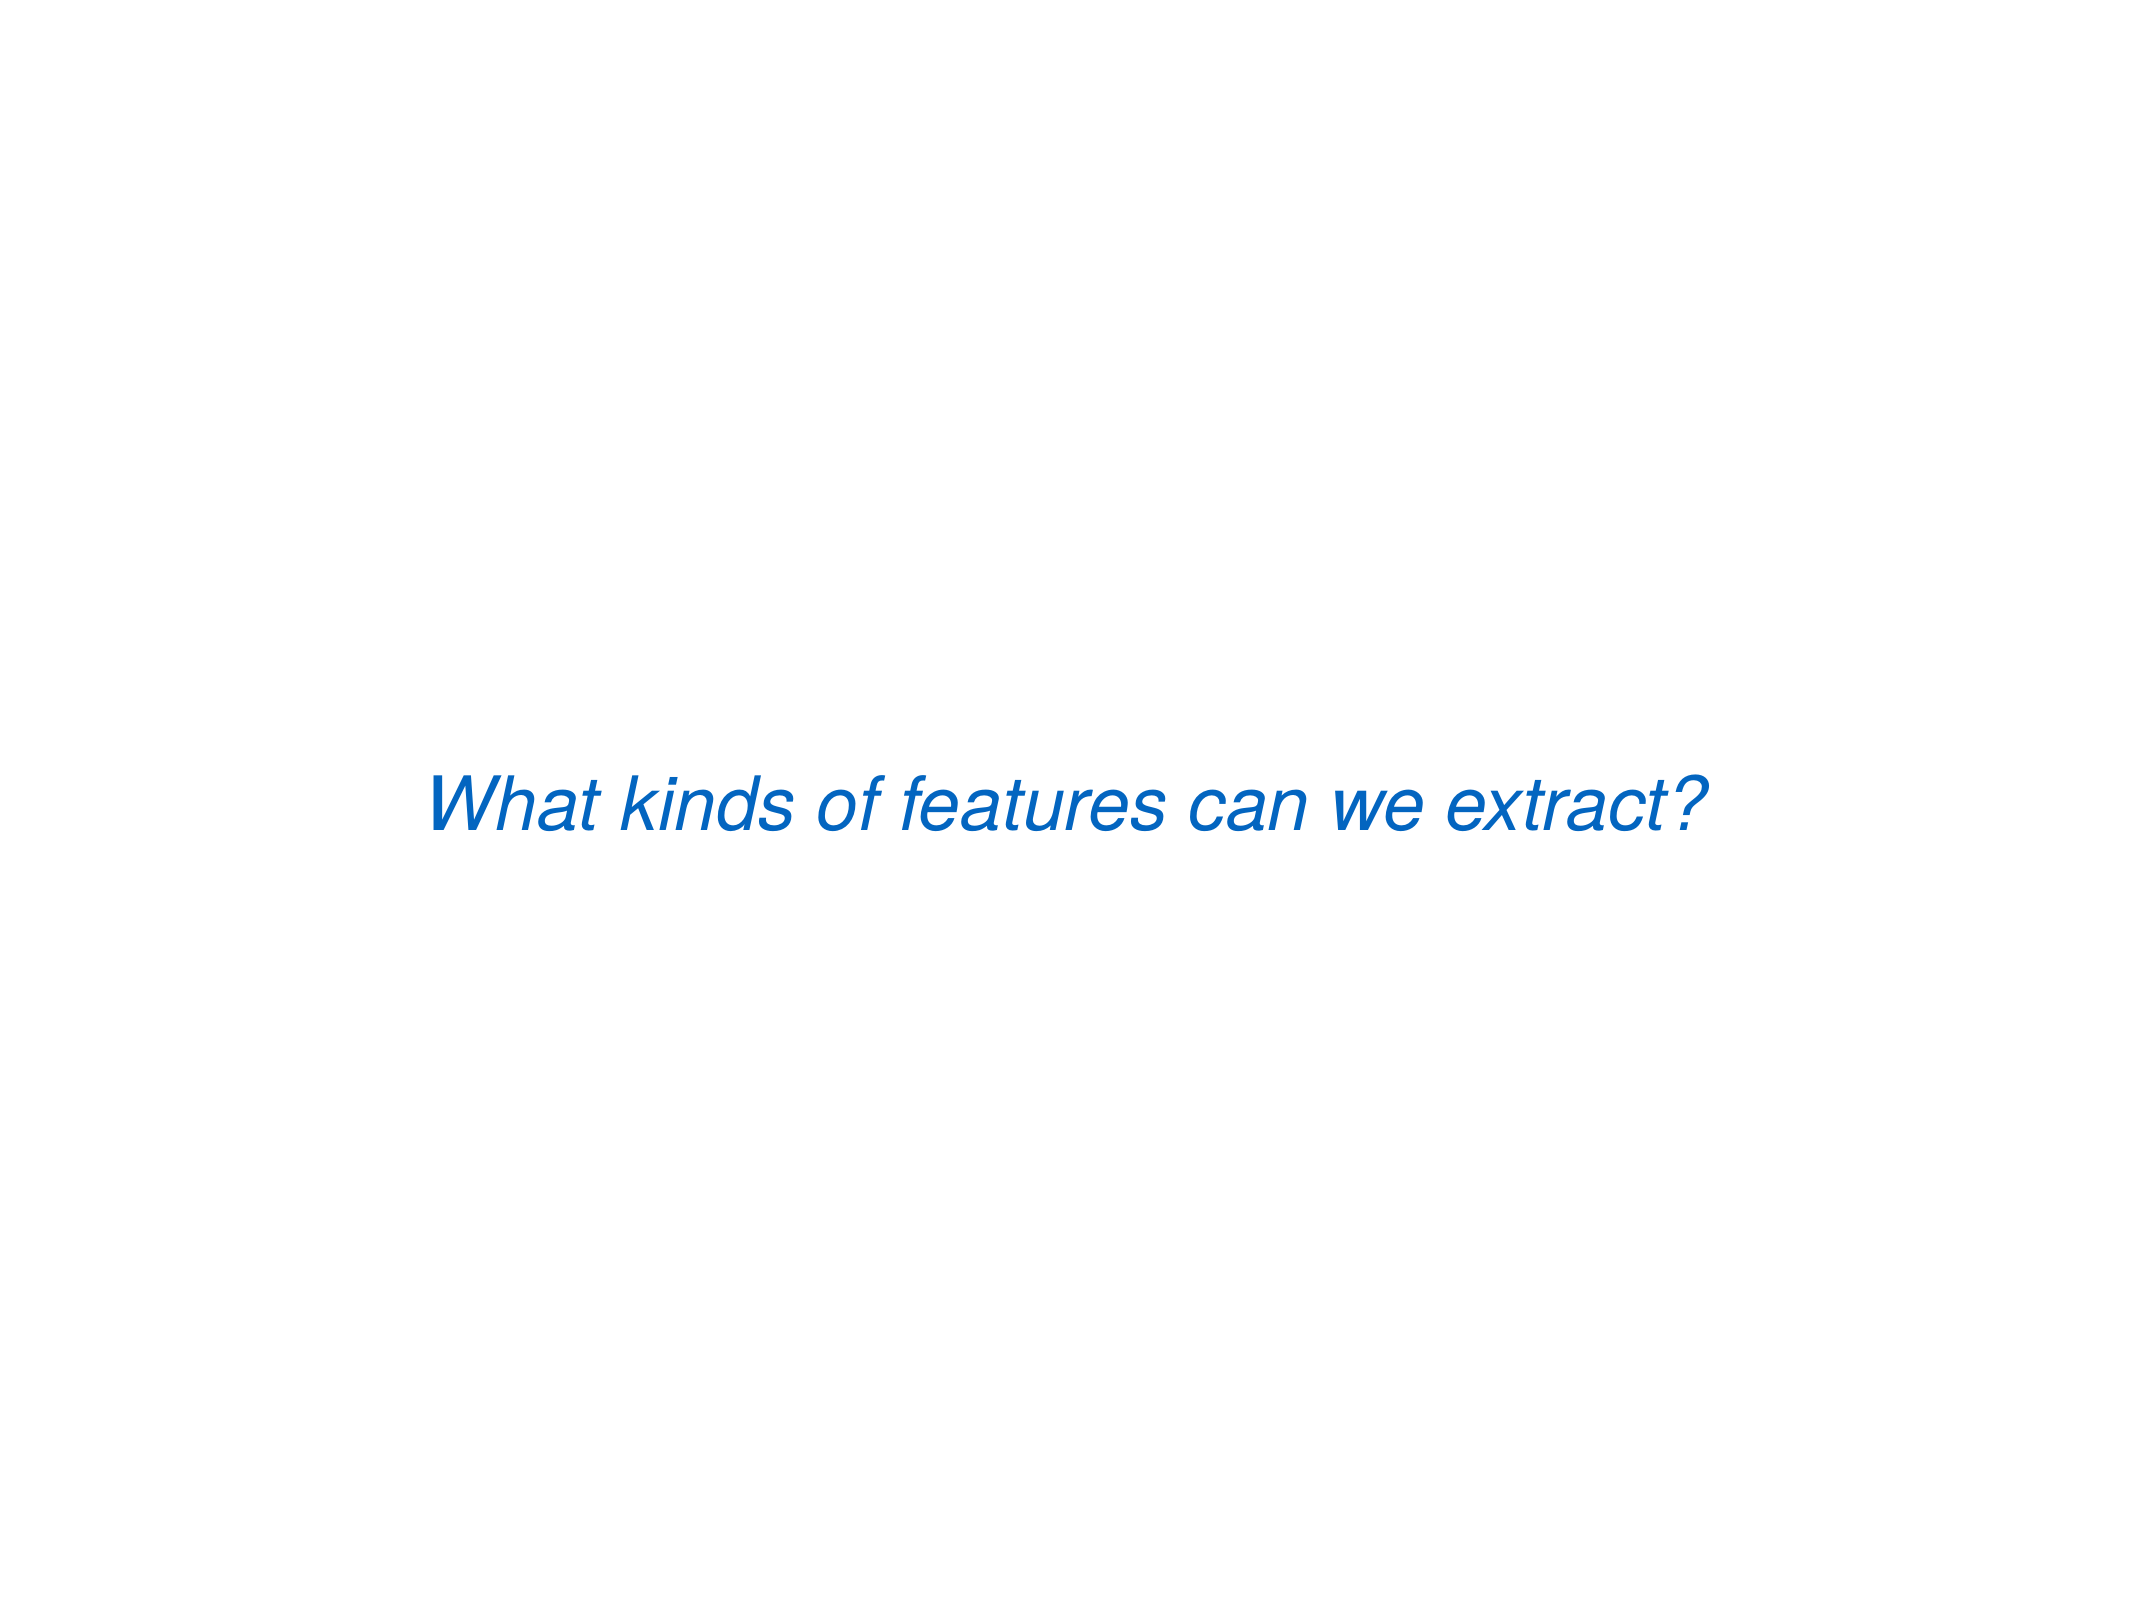

What kinds of features can we extract?